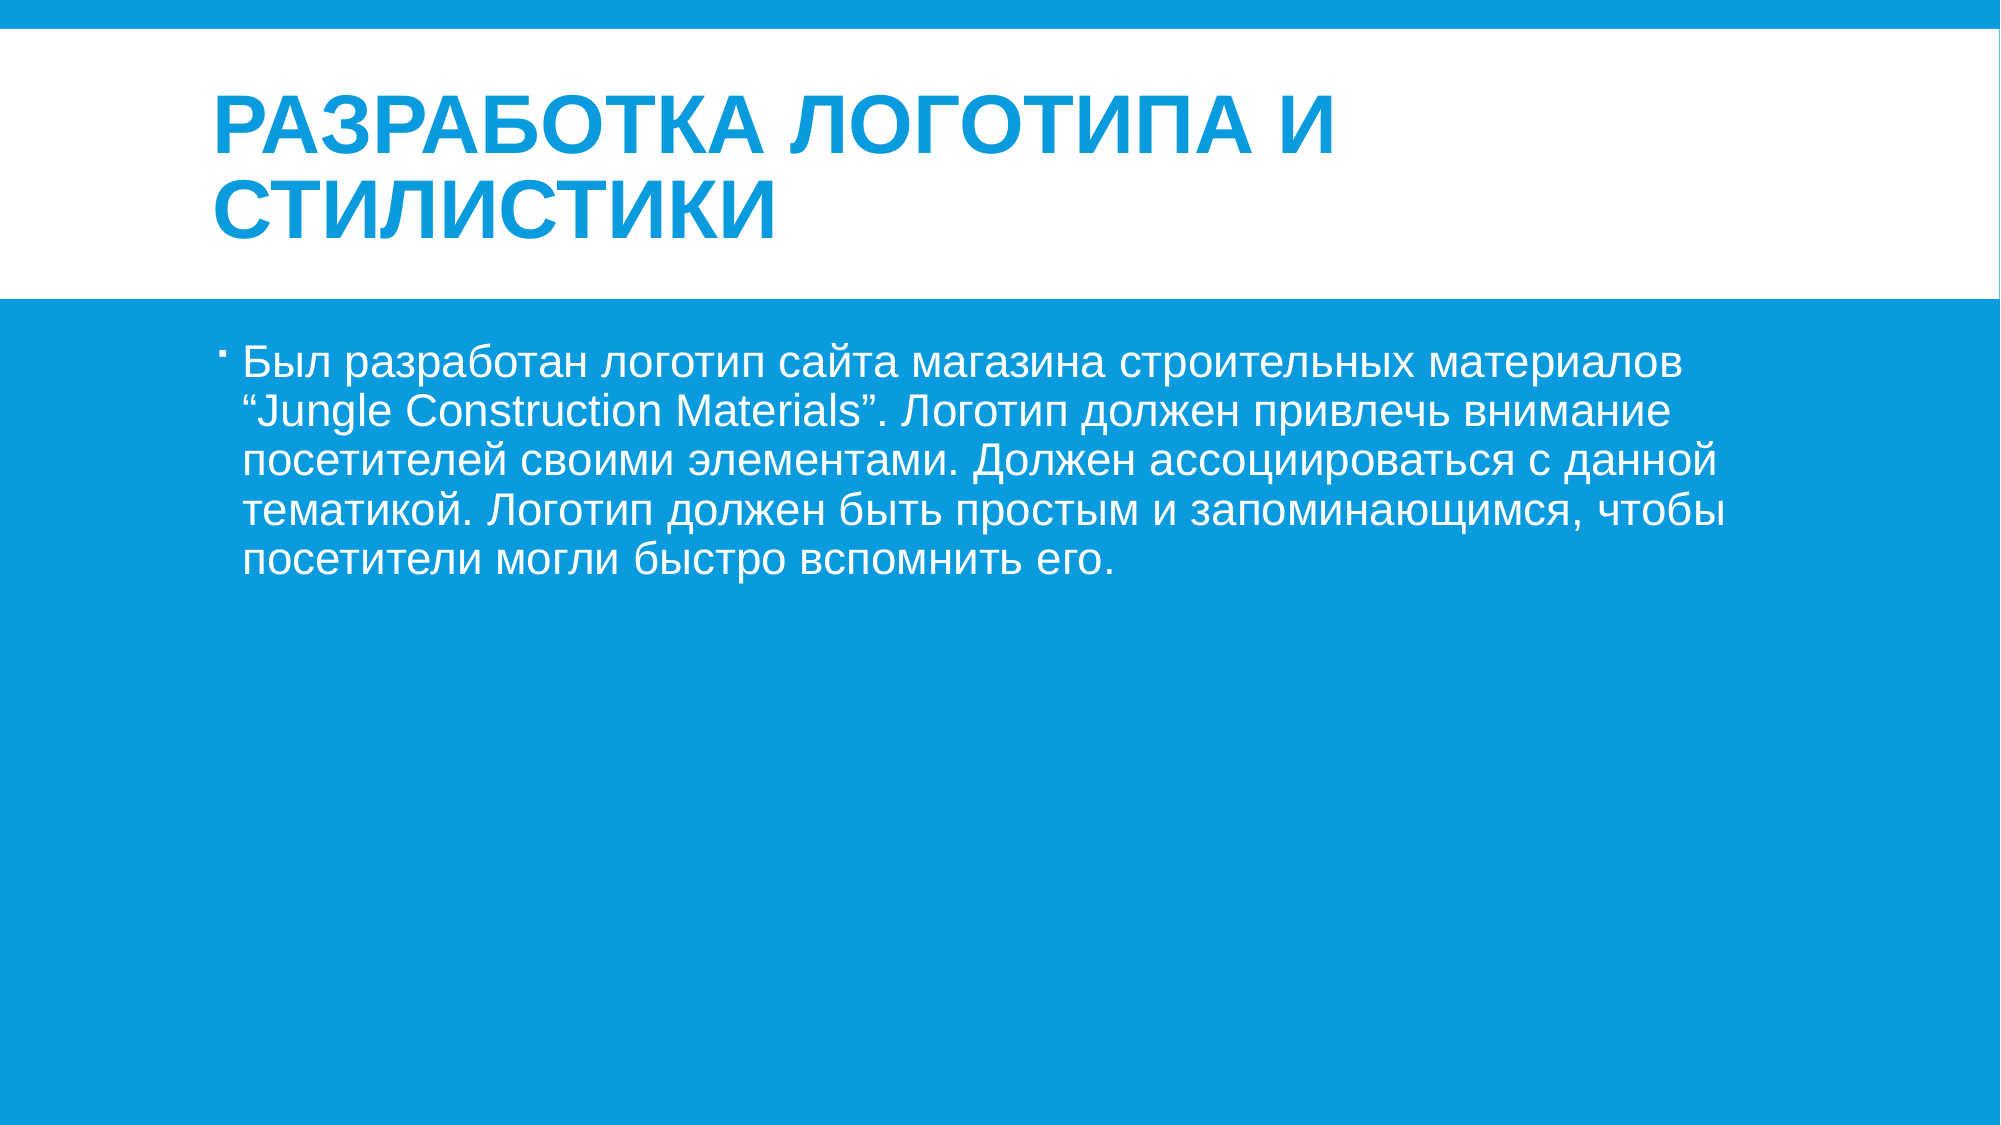

# Разработка логотипа и стилистики
Был разработан логотип сайта магазина строительных материалов “Jungle Construction Materials”. Логотип должен привлечь внимание посетителей своими элементами. Должен ассоциироваться с данной тематикой. Логотип должен быть простым и запоминающимся, чтобы посетители могли быстро вспомнить его.